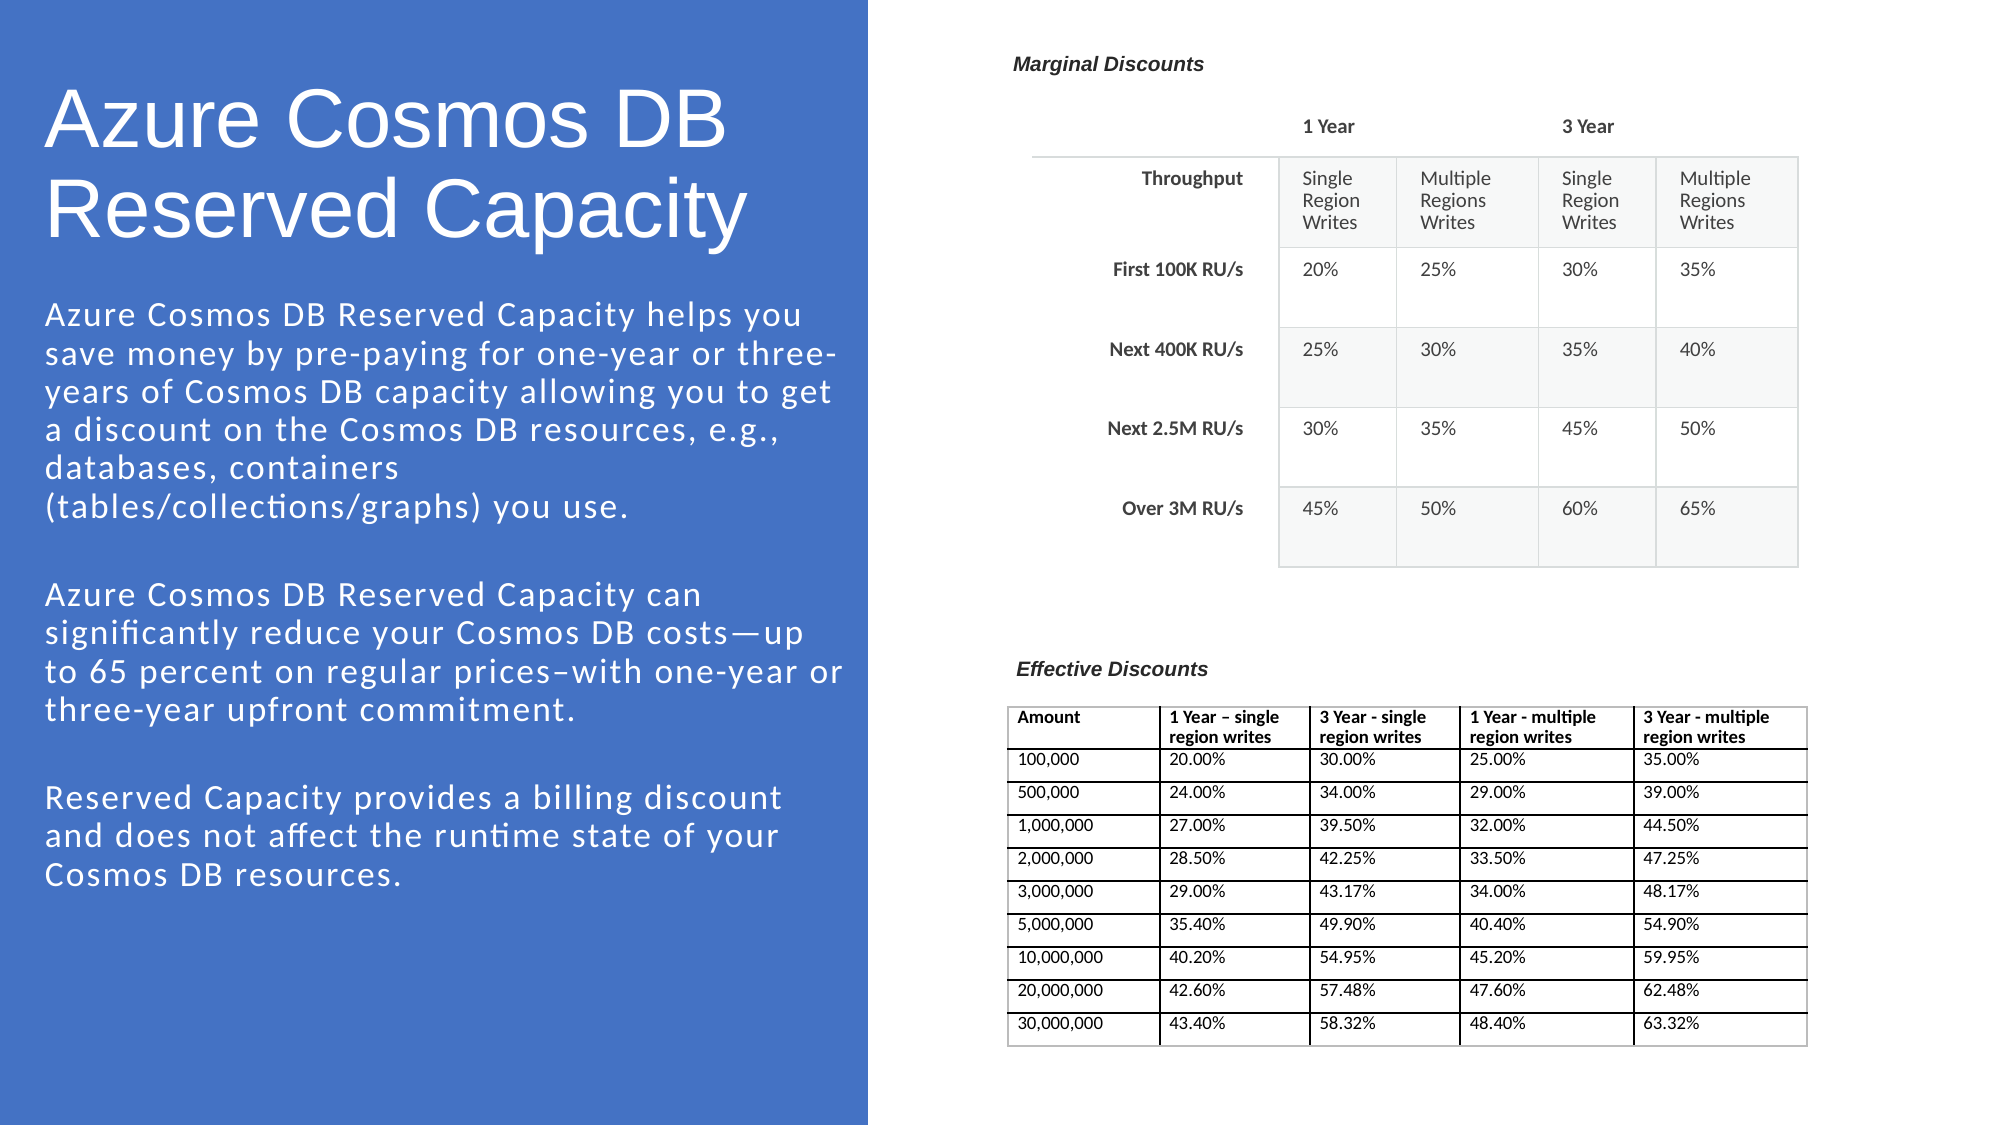

# Azure Cosmos DB Reserved Capacity
Marginal Discounts
|  | 1 Year |  | 3 Year |  |
| --- | --- | --- | --- | --- |
| Throughput | Single Region Writes | Multiple Regions Writes | Single Region Writes | Multiple Regions Writes |
| First 100K RU/s | 20% | 25% | 30% | 35% |
| Next 400K RU/s | 25% | 30% | 35% | 40% |
| Next 2.5M RU/s | 30% | 35% | 45% | 50% |
| Over 3M RU/s | 45% | 50% | 60% | 65% |
Azure Cosmos DB Reserved Capacity helps you save money by pre-paying for one-year or three-years of Cosmos DB capacity allowing you to get a discount on the Cosmos DB resources, e.g., databases, containers (tables/collections/graphs) you use.
Azure Cosmos DB Reserved Capacity can significantly reduce your Cosmos DB costs—up to 65 percent on regular prices–with one-year or three-year upfront commitment.
Reserved Capacity provides a billing discount and does not affect the runtime state of your Cosmos DB resources.

Effective Discounts
| Amount | 1 Year – single region writes | 3 Year - single region writes | 1 Year - multiple region writes | 3 Year - multiple region writes |
| --- | --- | --- | --- | --- |
| 100,000 | 20.00% | 30.00% | 25.00% | 35.00% |
| 500,000 | 24.00% | 34.00% | 29.00% | 39.00% |
| 1,000,000 | 27.00% | 39.50% | 32.00% | 44.50% |
| 2,000,000 | 28.50% | 42.25% | 33.50% | 47.25% |
| 3,000,000 | 29.00% | 43.17% | 34.00% | 48.17% |
| 5,000,000 | 35.40% | 49.90% | 40.40% | 54.90% |
| 10,000,000 | 40.20% | 54.95% | 45.20% | 59.95% |
| 20,000,000 | 42.60% | 57.48% | 47.60% | 62.48% |
| 30,000,000 | 43.40% | 58.32% | 48.40% | 63.32% |